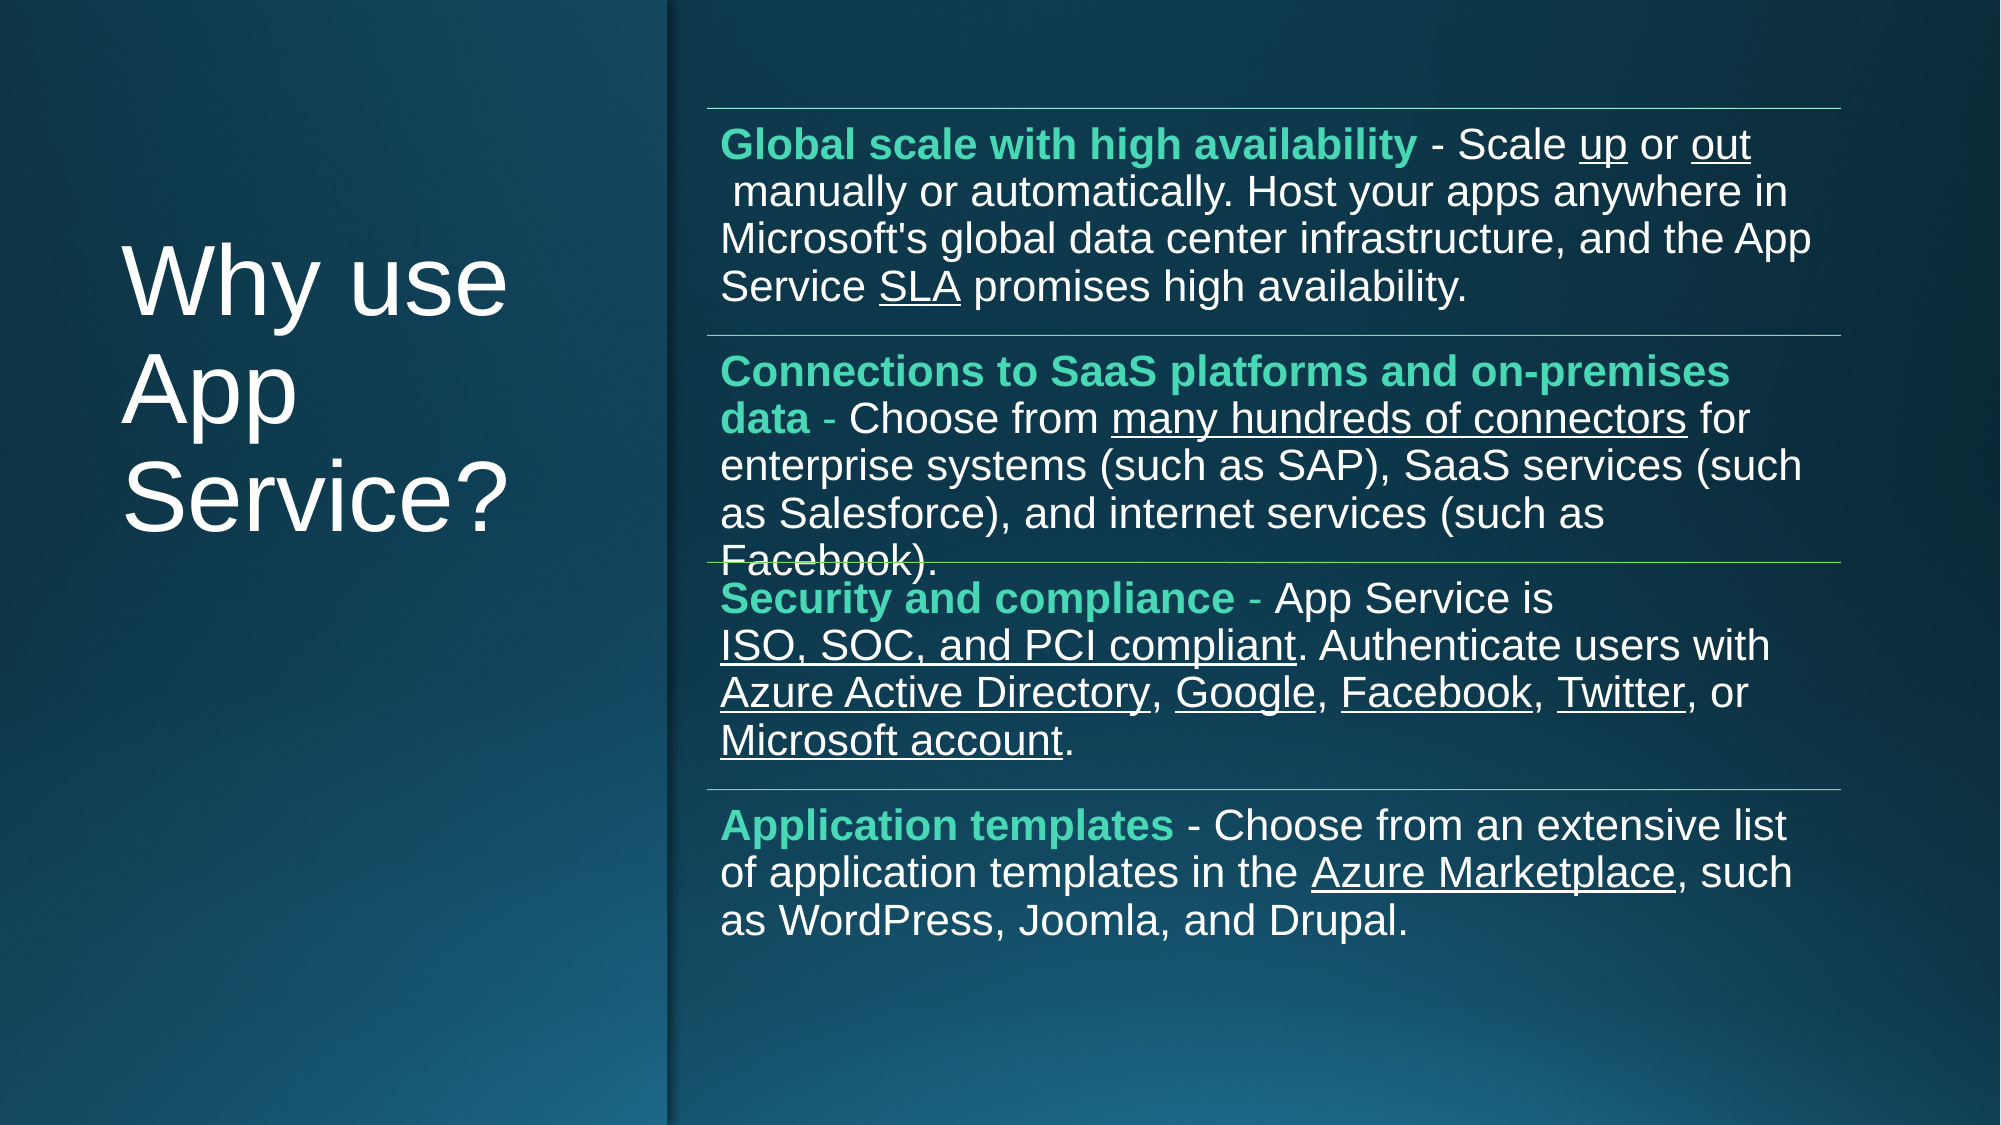

Global scale with high availability - Scale up or out manually or automatically. Host your apps anywhere in Microsoft's global data center infrastructure, and the App Service SLA promises high availability.
Connections to SaaS platforms and on-premises data - Choose from many hundreds of connectors for enterprise systems (such as SAP), SaaS services (such as Salesforce), and internet services (such as Facebook).
Security and compliance - App Service is ISO, SOC, and PCI compliant. Authenticate users with Azure Active Directory, Google, Facebook, Twitter, or Microsoft account.
Application templates - Choose from an extensive list of application templates in the Azure Marketplace, such as WordPress, Joomla, and Drupal.
# Why use App Service?